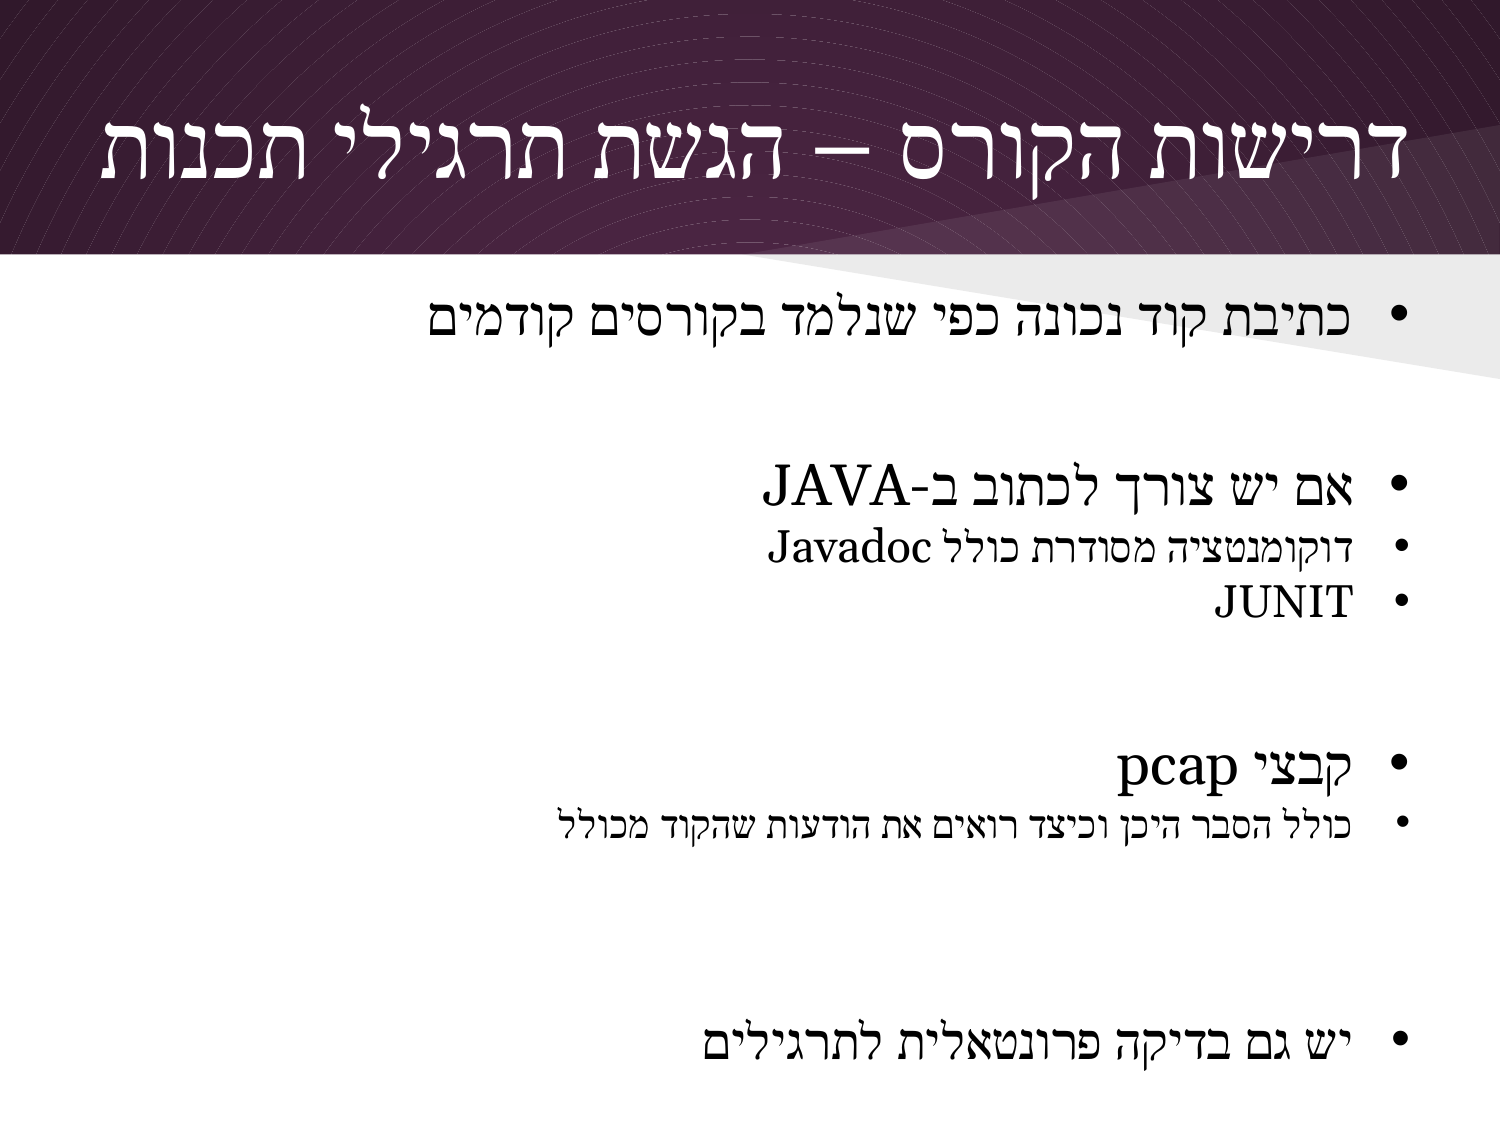

# דרישות הקורס – הגשת תרגילי תכנות
כתיבת קוד נכונה כפי שנלמד בקורסים קודמים

אם יש צורך לכתוב ב-JAVA
דוקומנטציה מסודרת כולל Javadoc
JUNIT

קבצי pcap
כולל הסבר היכן וכיצד רואים את הודעות שהקוד מכולל

יש גם בדיקה פרונטאלית לתרגילים